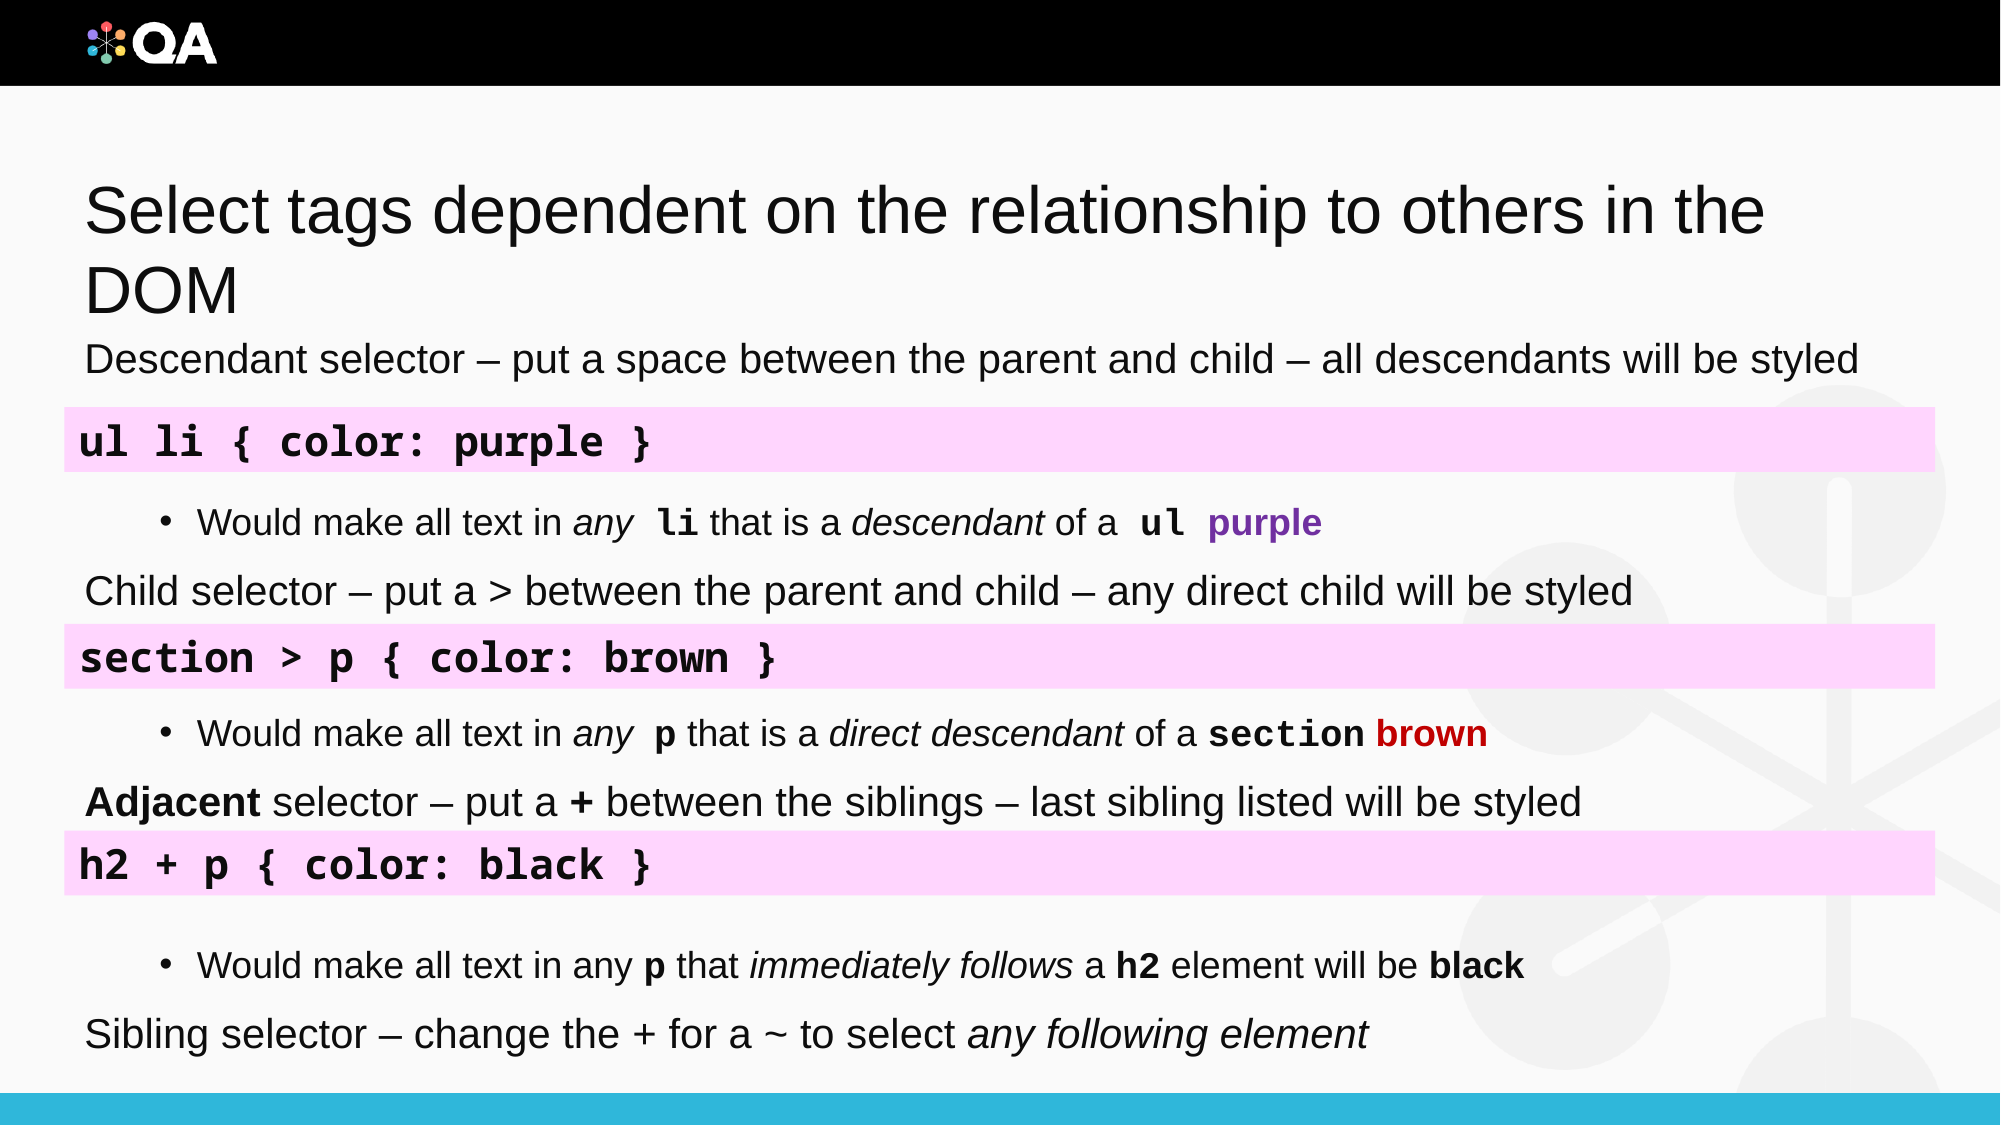

# Select tags dependent on the relationship to others in the DOM
Descendant selector – put a space between the parent and child – all descendants will be styled

Would make all text in any  li that is a descendant of a ul purple
Child selector – put a > between the parent and child – any direct child will be styled

Would make all text in any  p that is a direct descendant of a section brown
Adjacent selector – put a + between the siblings – last sibling listed will be styled

Would make all text in any p that immediately follows a h2 element will be black
Sibling selector – change the + for a ~ to select any following element

ul li { color: purple }
section > p { color: brown }
h2 + p { color: black }